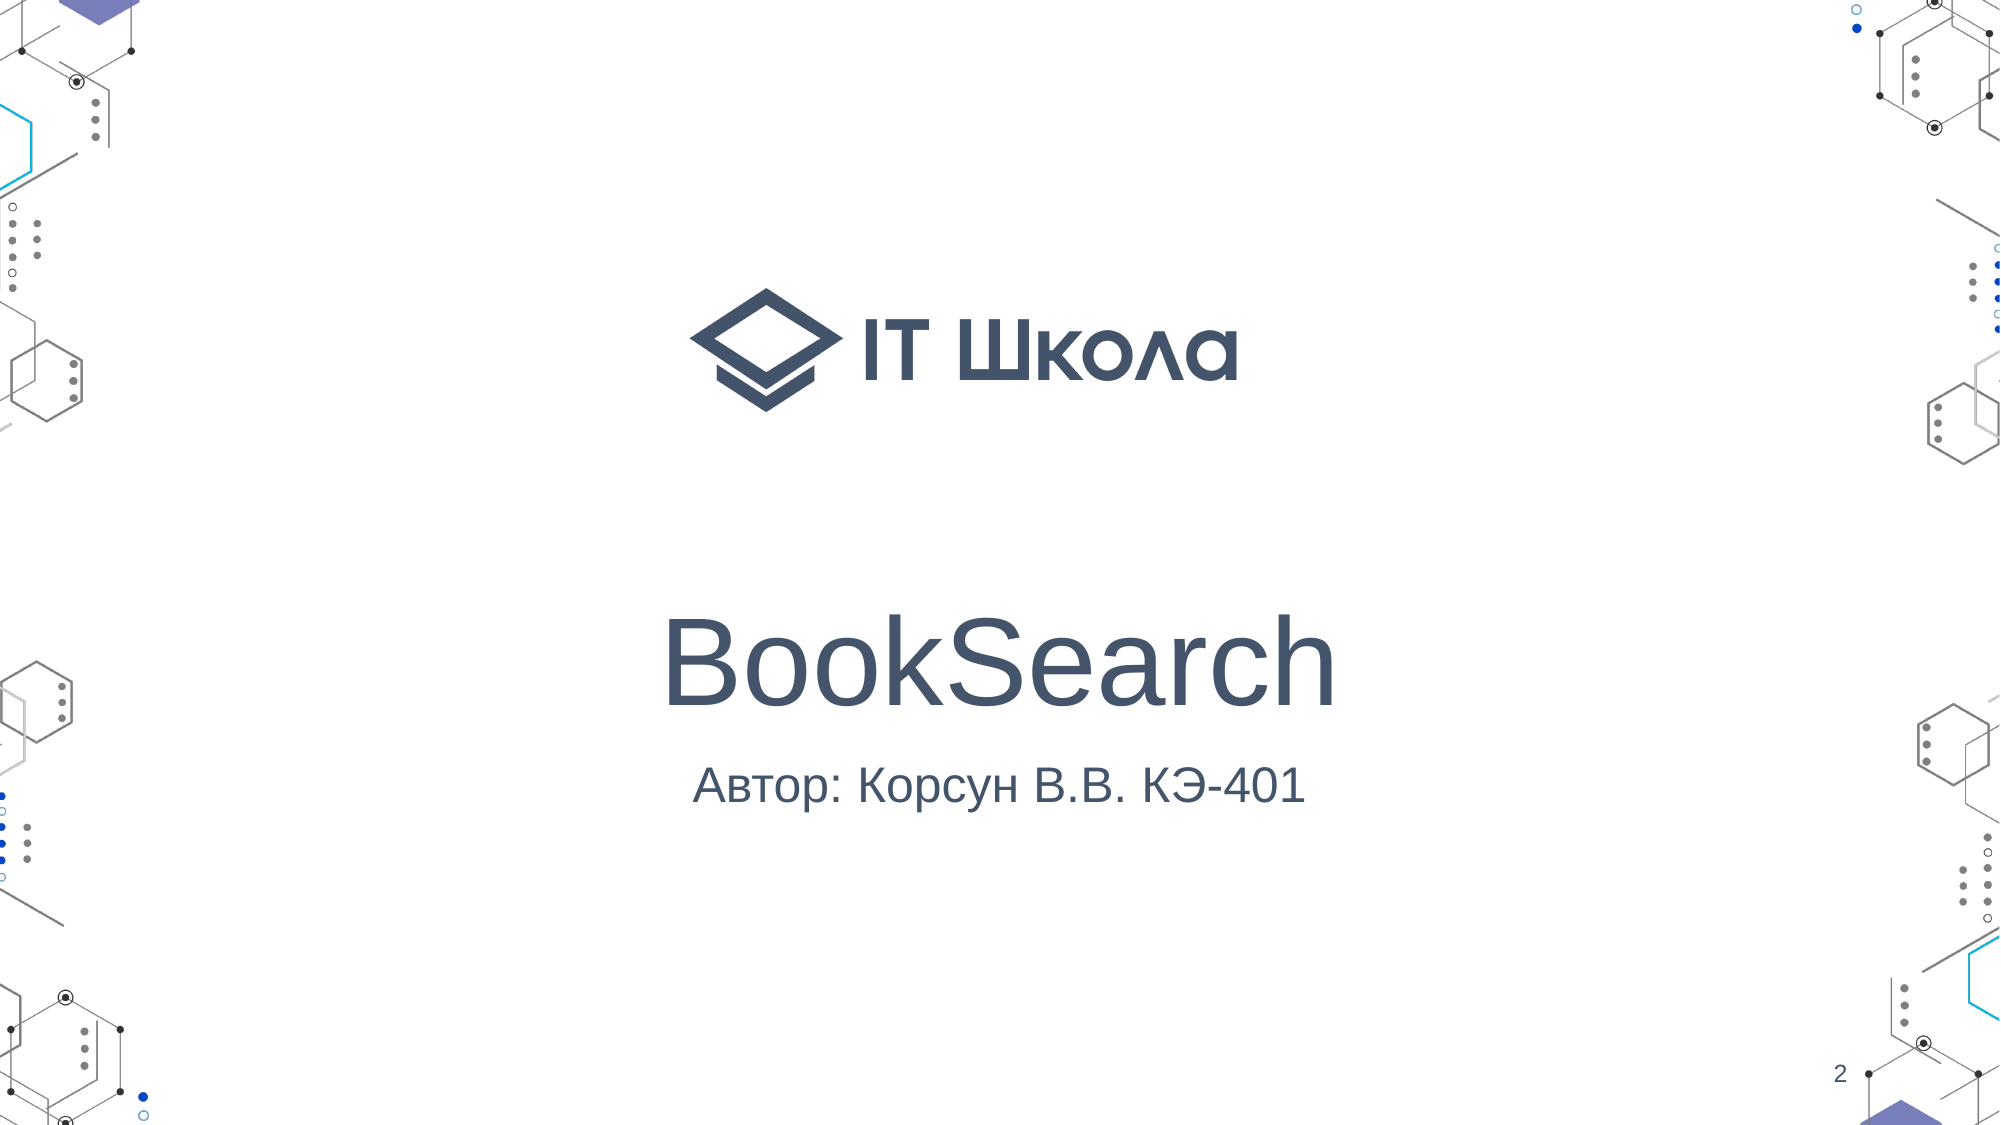

# BookSearch
Автор: Корсун В.В. КЭ-401
2